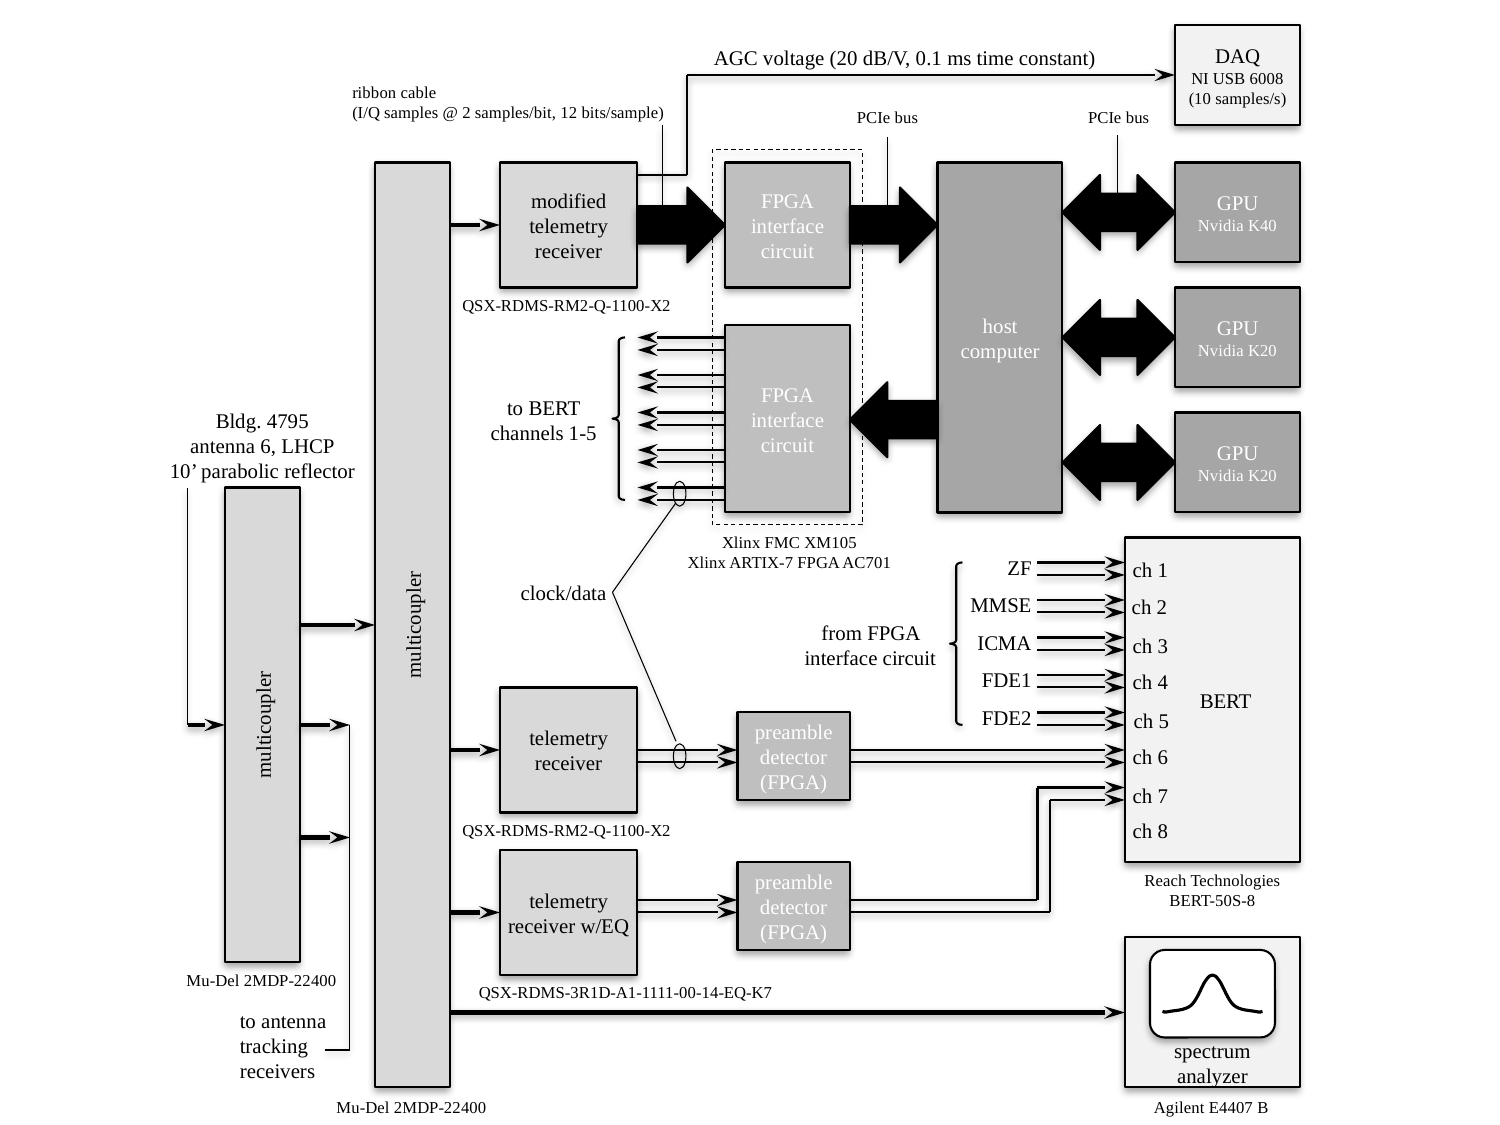

DAQ
NI USB 6008
(10 samples/s)
AGC voltage (20 dB/V, 0.1 ms time constant)
ribbon cable
(I/Q samples @ 2 samples/bit, 12 bits/sample)
PCIe bus
PCIe bus

multicoupler
modified
telemetry receiver
FPGA
interface
circuit
host
computer
GPU
Nvidia K40

QSX-RDMS-RM2-Q-1100-X2
GPU
Nvidia K20

FPGA
interface
circuit

to BERT
channels 1-5
Bldg. 4795
antenna 6, LHCP
10’ parabolic reflector
GPU
Nvidia K20

multicoupler
Xlinx FMC XM105
Xlinx ARTIX-7 FPGA AC701
     BERT
ZF
ch 1

clock/data
MMSE
ch 2
from FPGA interface circuit
ICMA
ch 3
FDE1
ch 4
telemetry receiver
FDE2
ch 5
preamble
detector
(FPGA)
ch 6

ch 7
ch 8
QSX-RDMS-RM2-Q-1100-X2
telemetry receiver w/EQ
preamble
detector
(FPGA)
Reach Technologies BERT-50S-8

spectrum analyzer

Mu-Del 2MDP-22400
QSX-RDMS-3R1D-A1-1111-00-14-EQ-K7

to antenna tracking receivers
Mu-Del 2MDP-22400
Agilent E4407 B